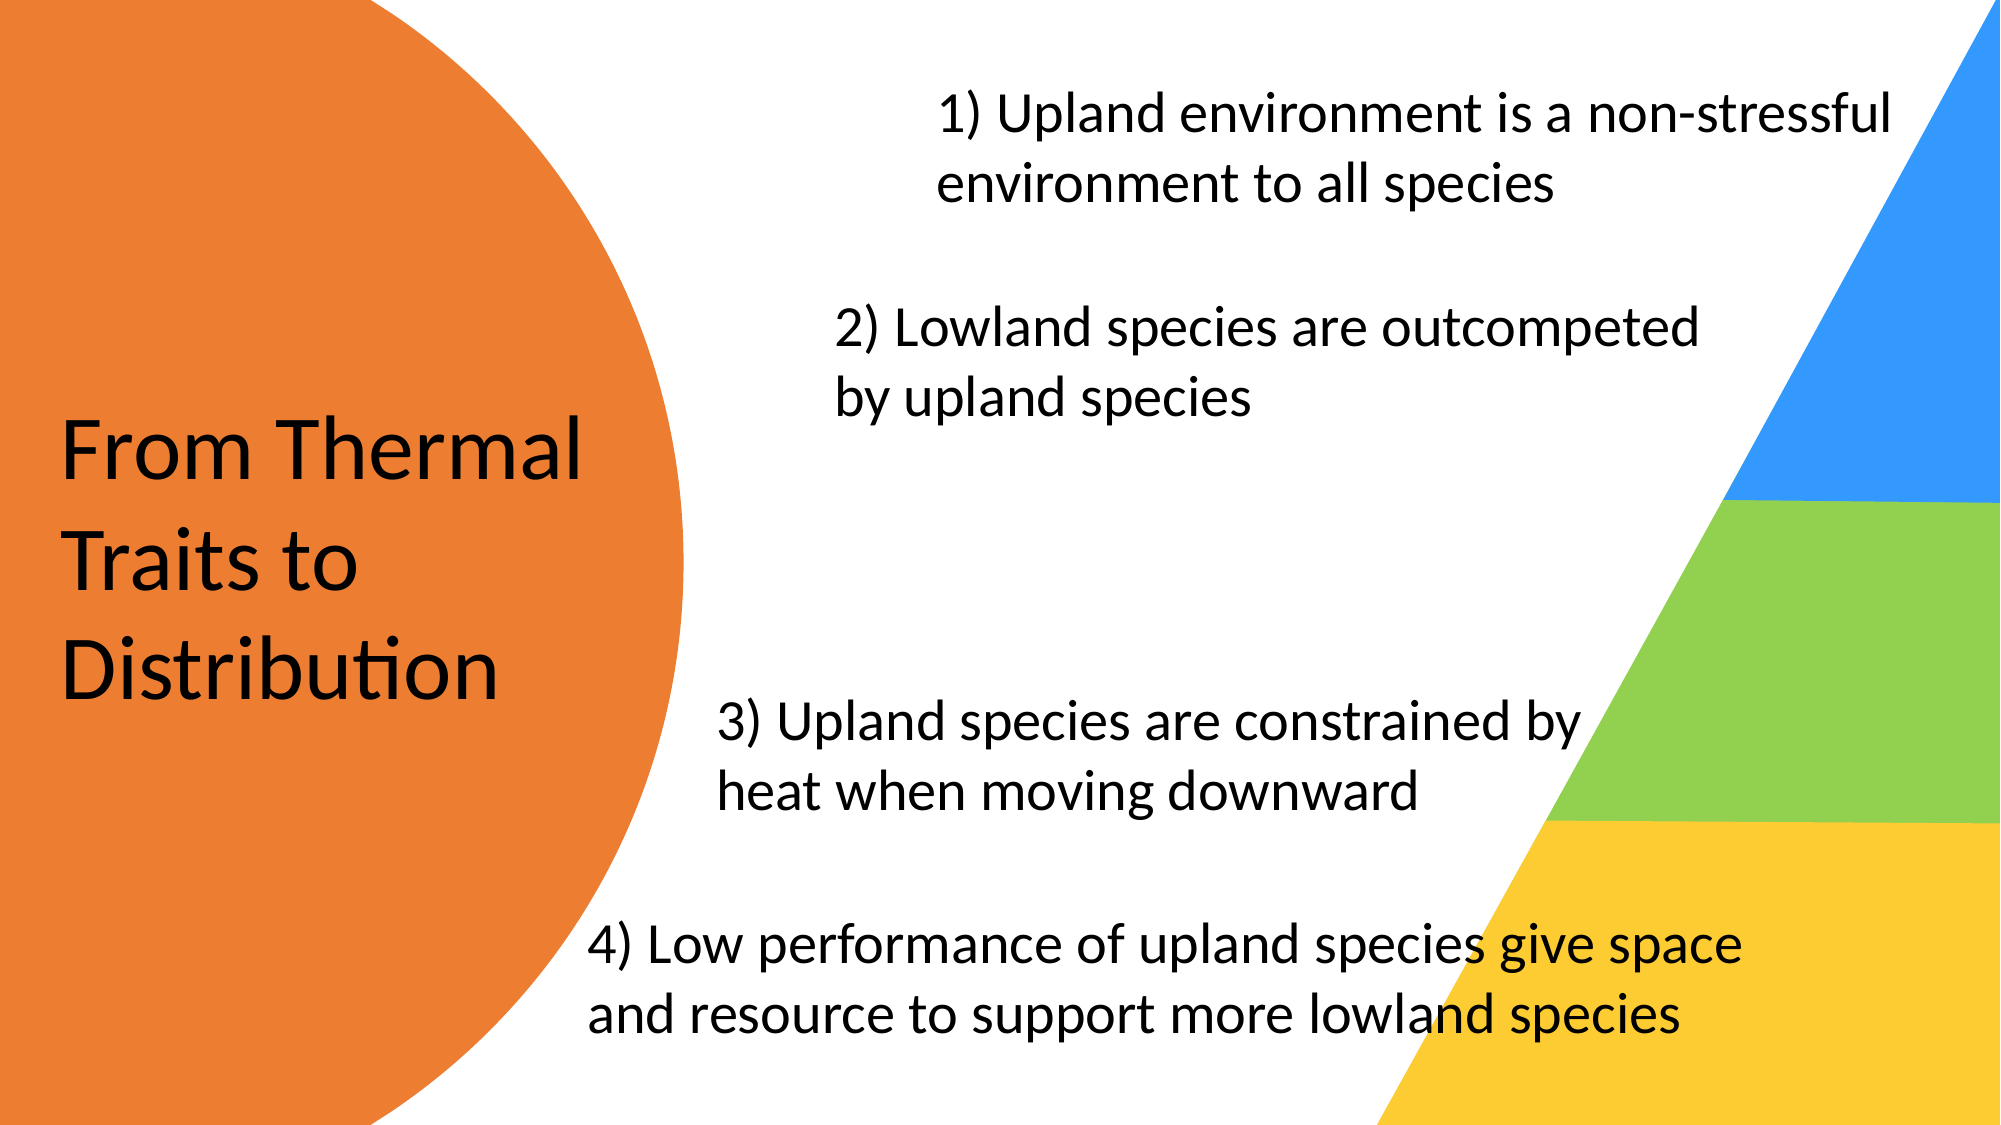

1) Upland environment is a non-stressful environment to all species

2) Lowland species are outcompeted by upland species
From Thermal Traits to Distribution

3) Upland species are constrained by heat when moving downward

4) Low performance of upland species give space and resource to support more lowland species